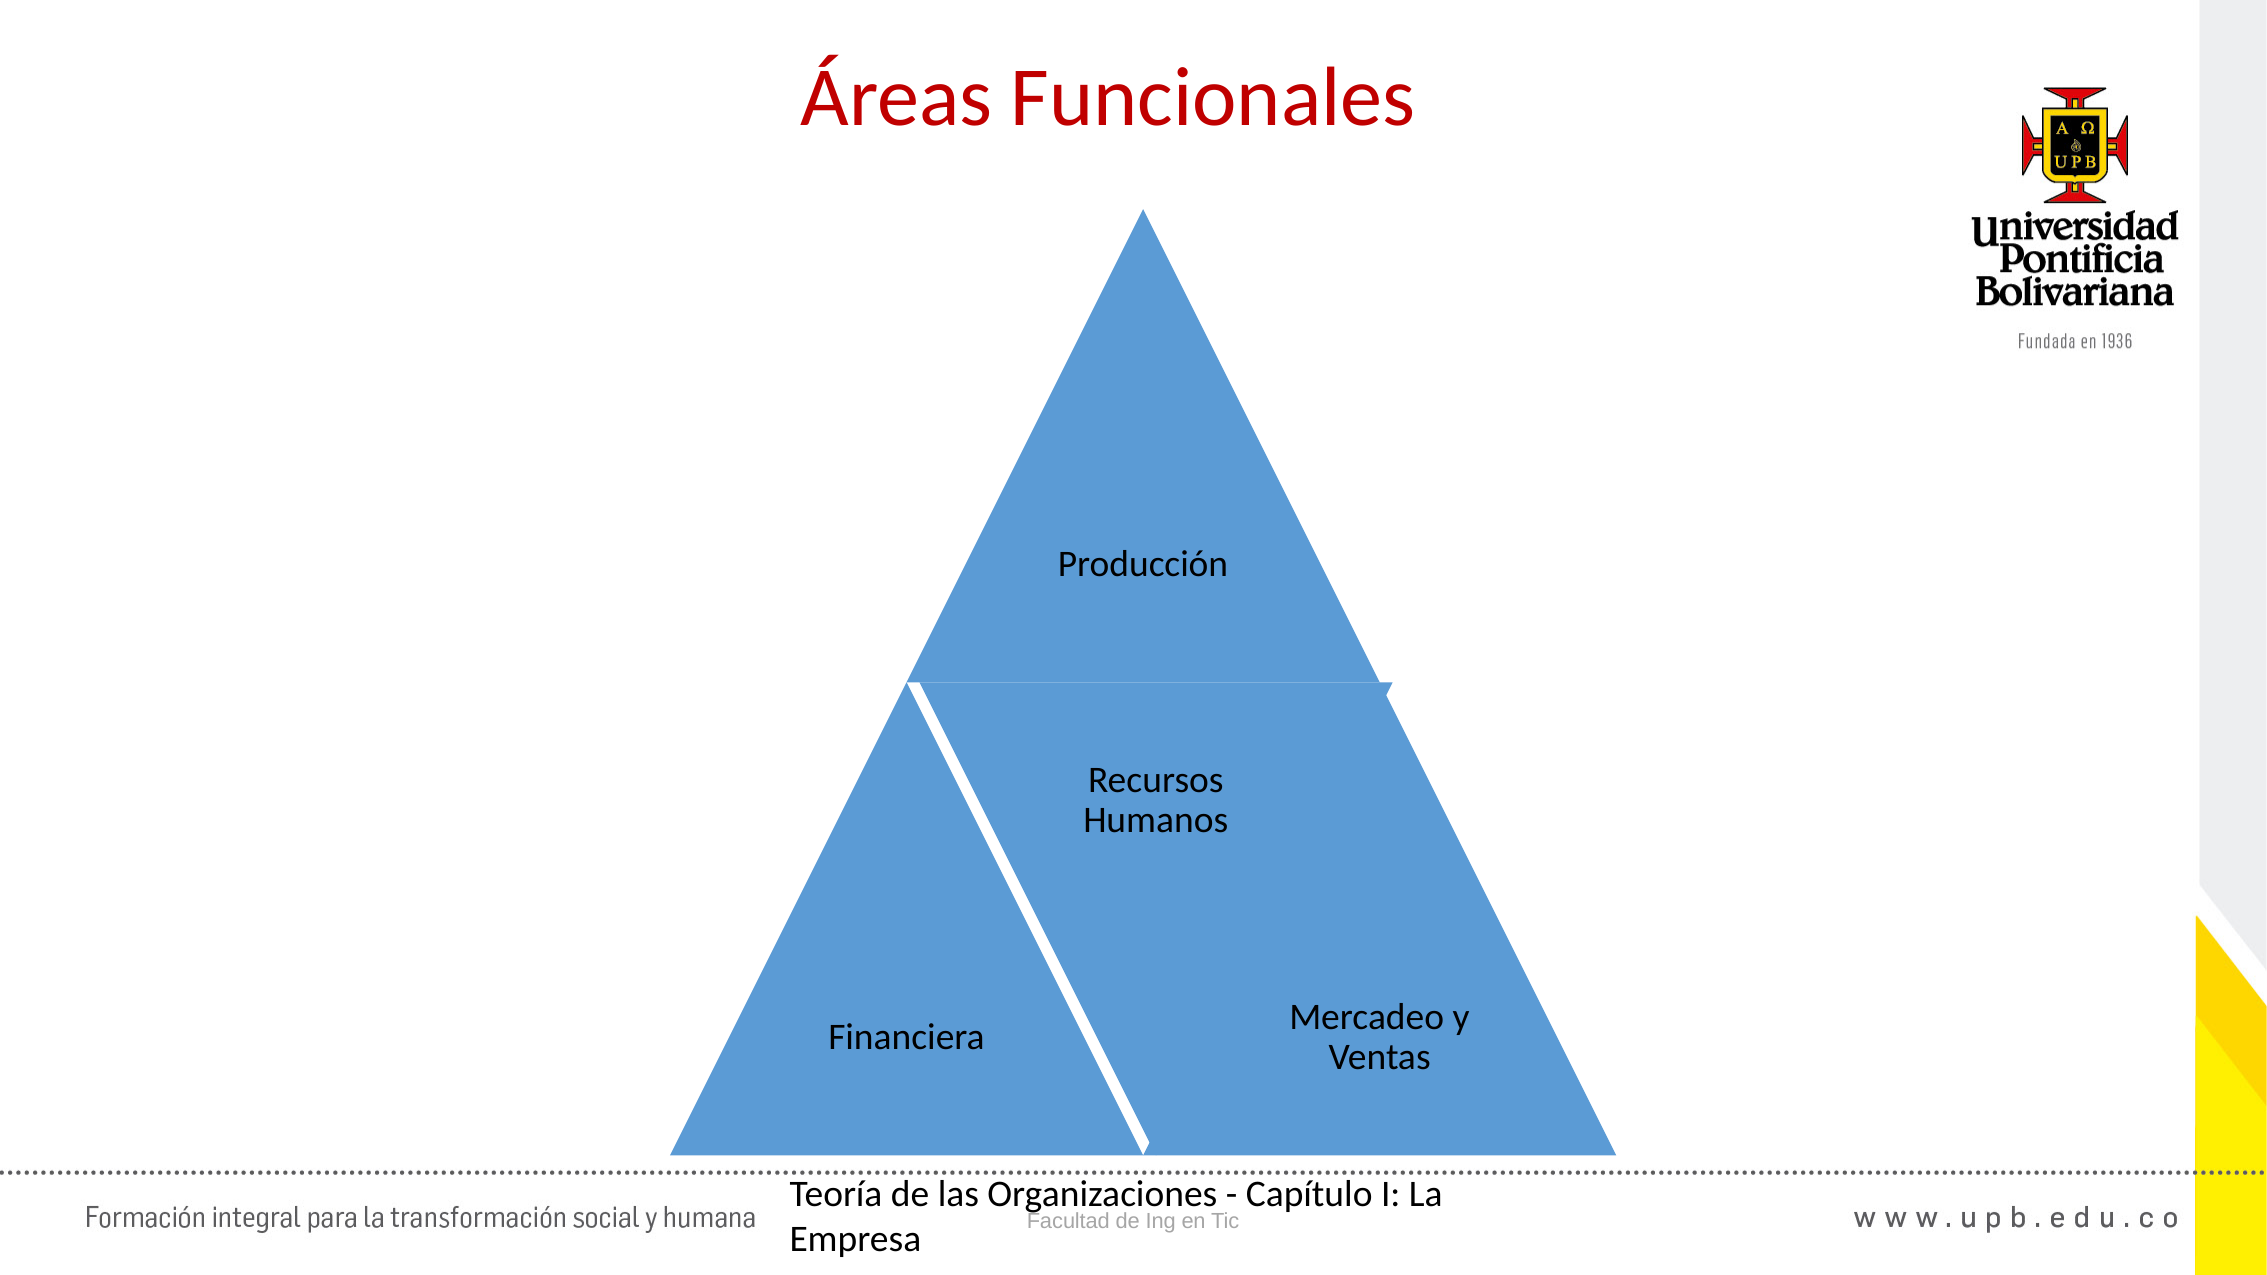

07:52
36
Áreas Funcionales
Producción
Financiera
Recursos Humanos
Mercadeo y Ventas
Teoría de las Organizaciones - Capítulo I: La Empresa